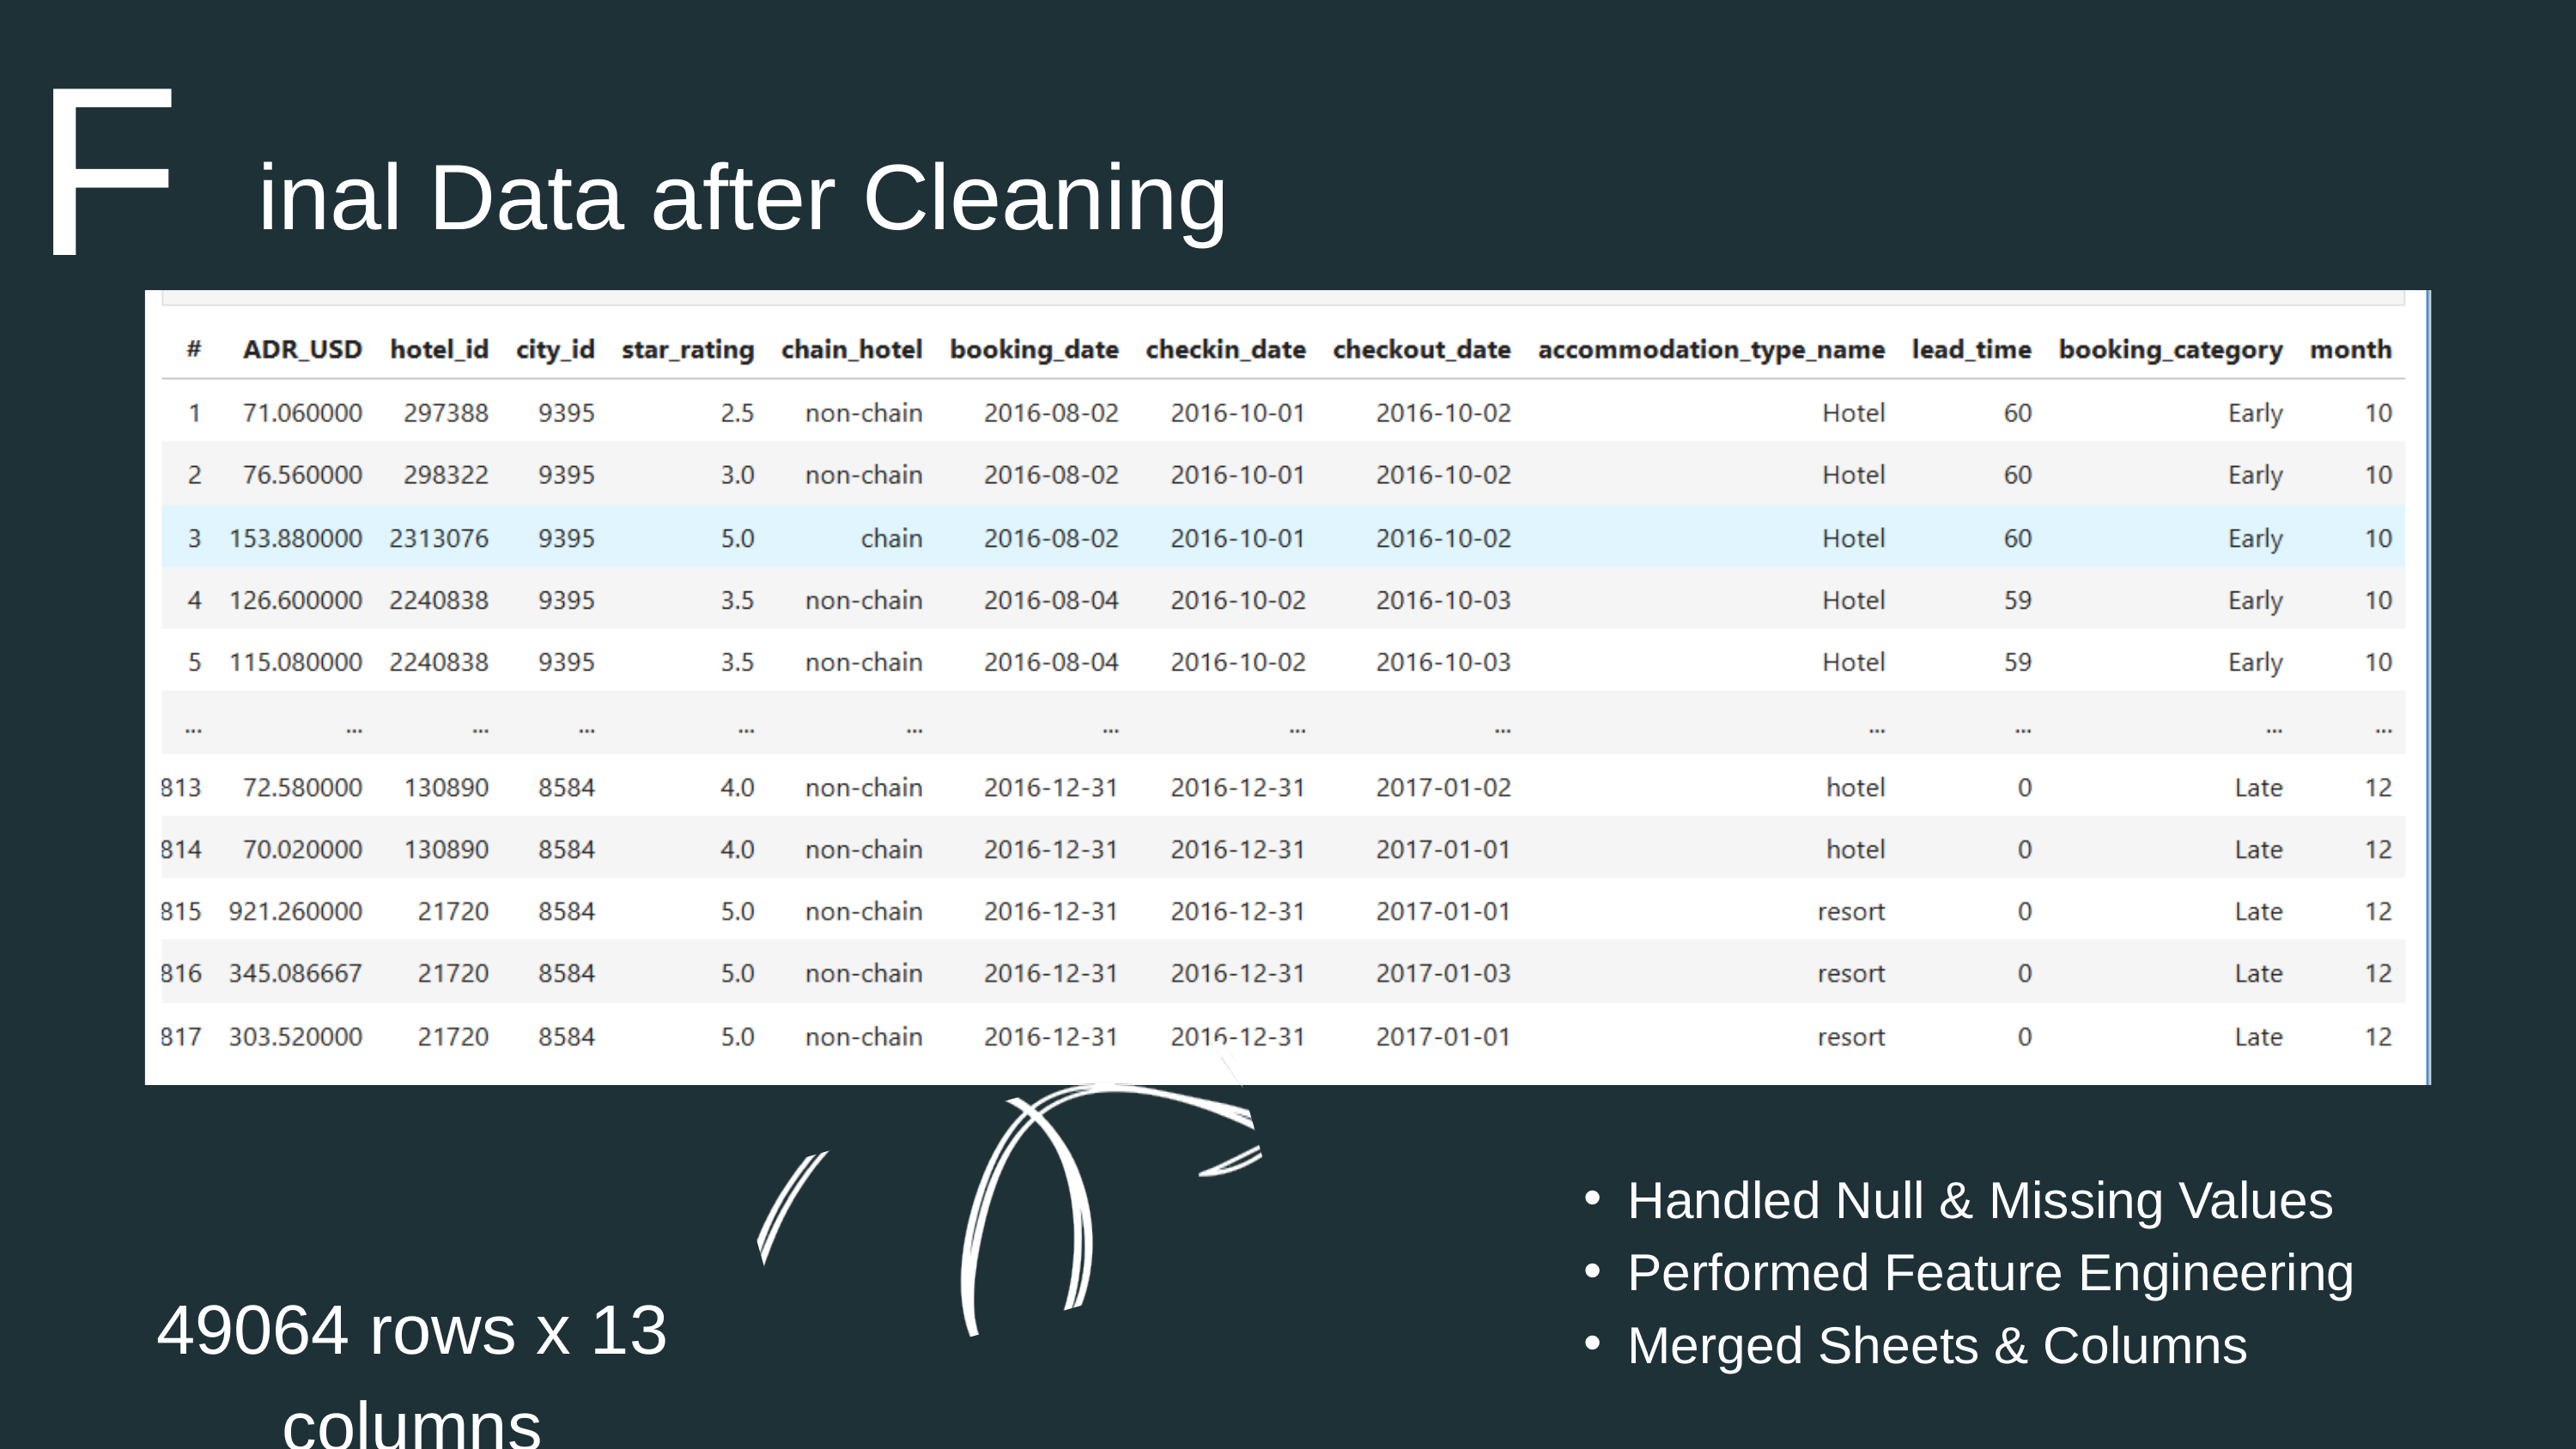

F
inal Data after Cleaning

Handled Null & Missing Values
Performed Feature Engineering
Merged Sheets & Columns
49064 rows x 13 columns